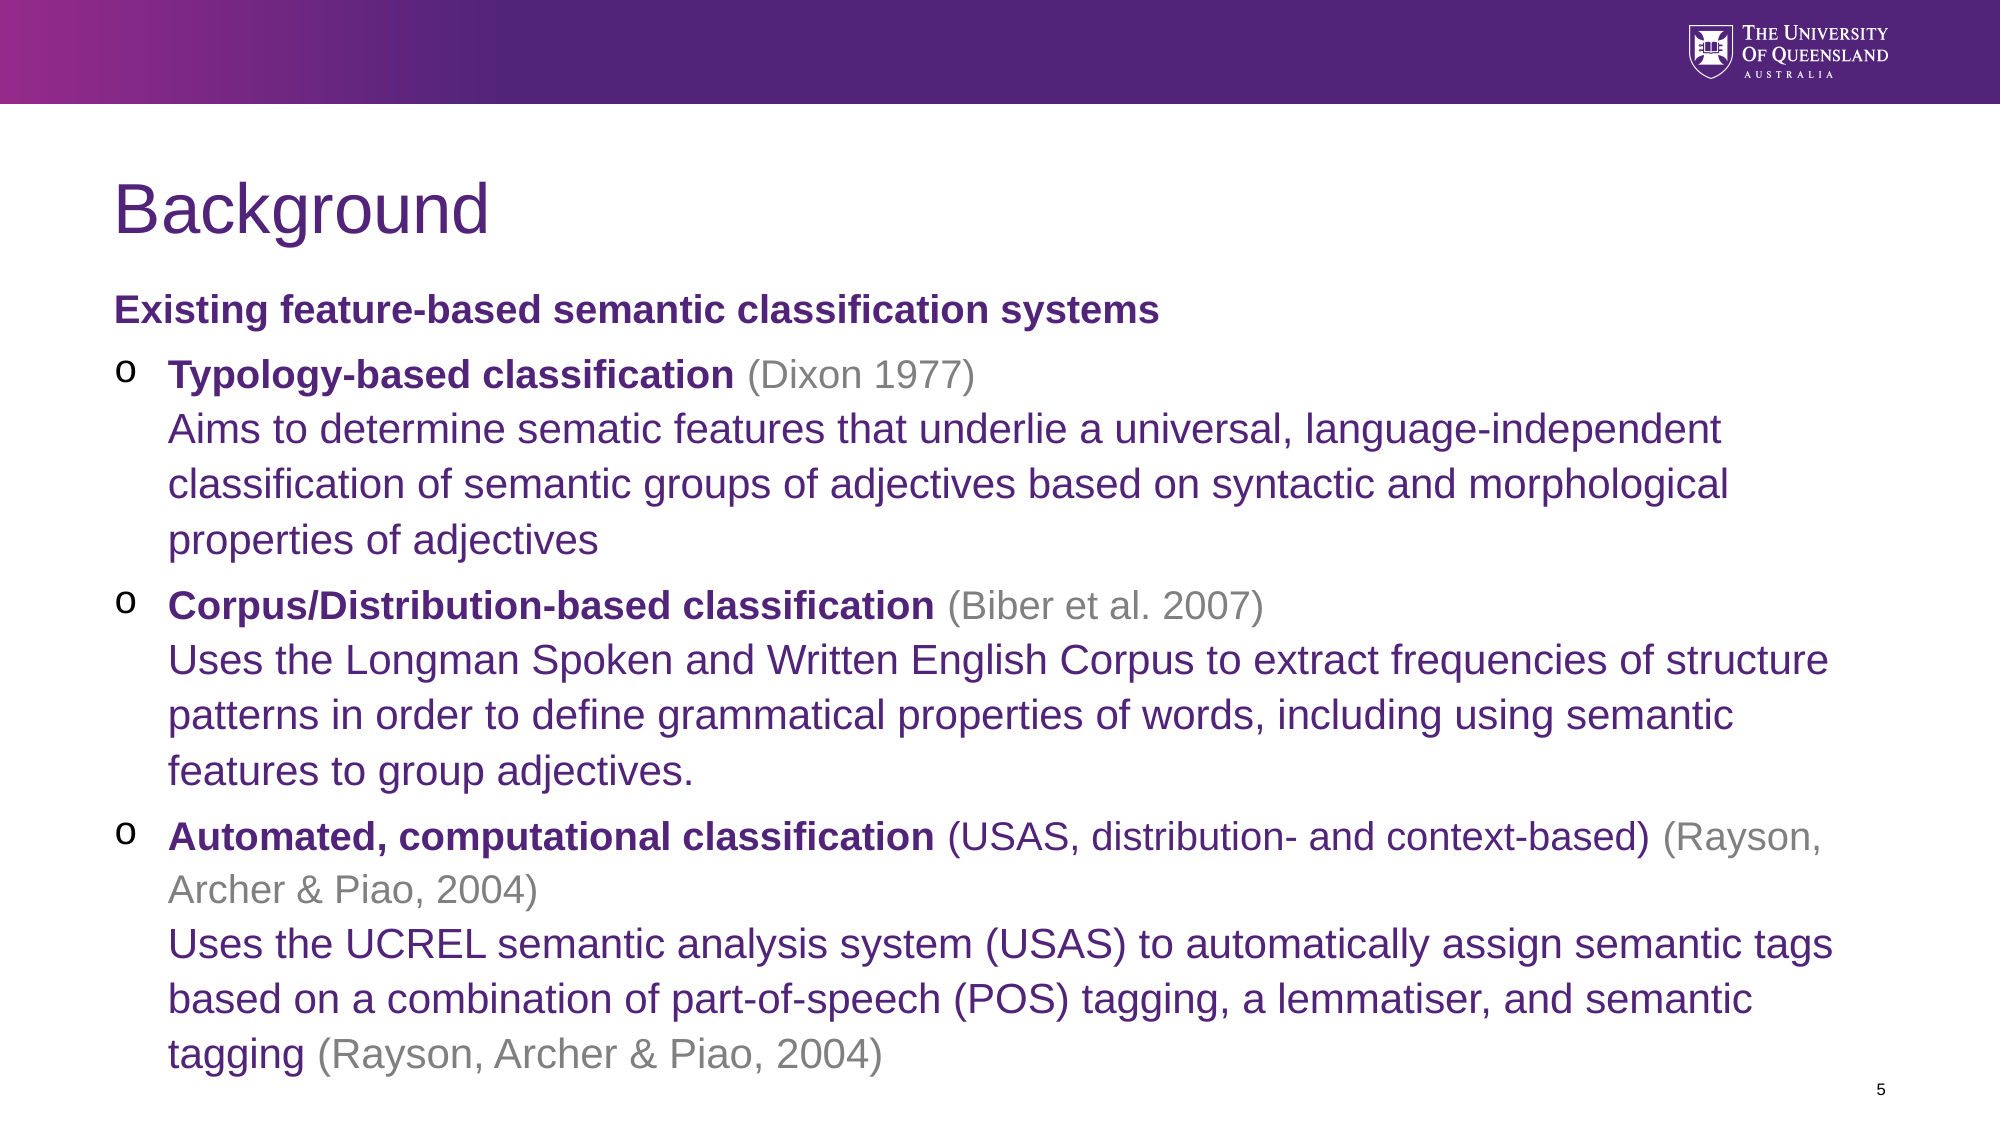

# Background
Existing feature-based semantic classification systems
Typology-based classification (Dixon 1977)
Aims to determine sematic features that underlie a universal, language-independent classification of semantic groups of adjectives based on syntactic and morphological properties of adjectives
Corpus/Distribution-based classification (Biber et al. 2007)
Uses the Longman Spoken and Written English Corpus to extract frequencies of structure patterns in order to define grammatical properties of words, including using semantic features to group adjectives.
Automated, computational classification (USAS, distribution- and context-based) (Rayson, Archer & Piao, 2004)
Uses the UCREL semantic analysis system (USAS) to automatically assign semantic tags based on a combination of part-of-speech (POS) tagging, a lemmatiser, and semantic tagging (Rayson, Archer & Piao, 2004)
5